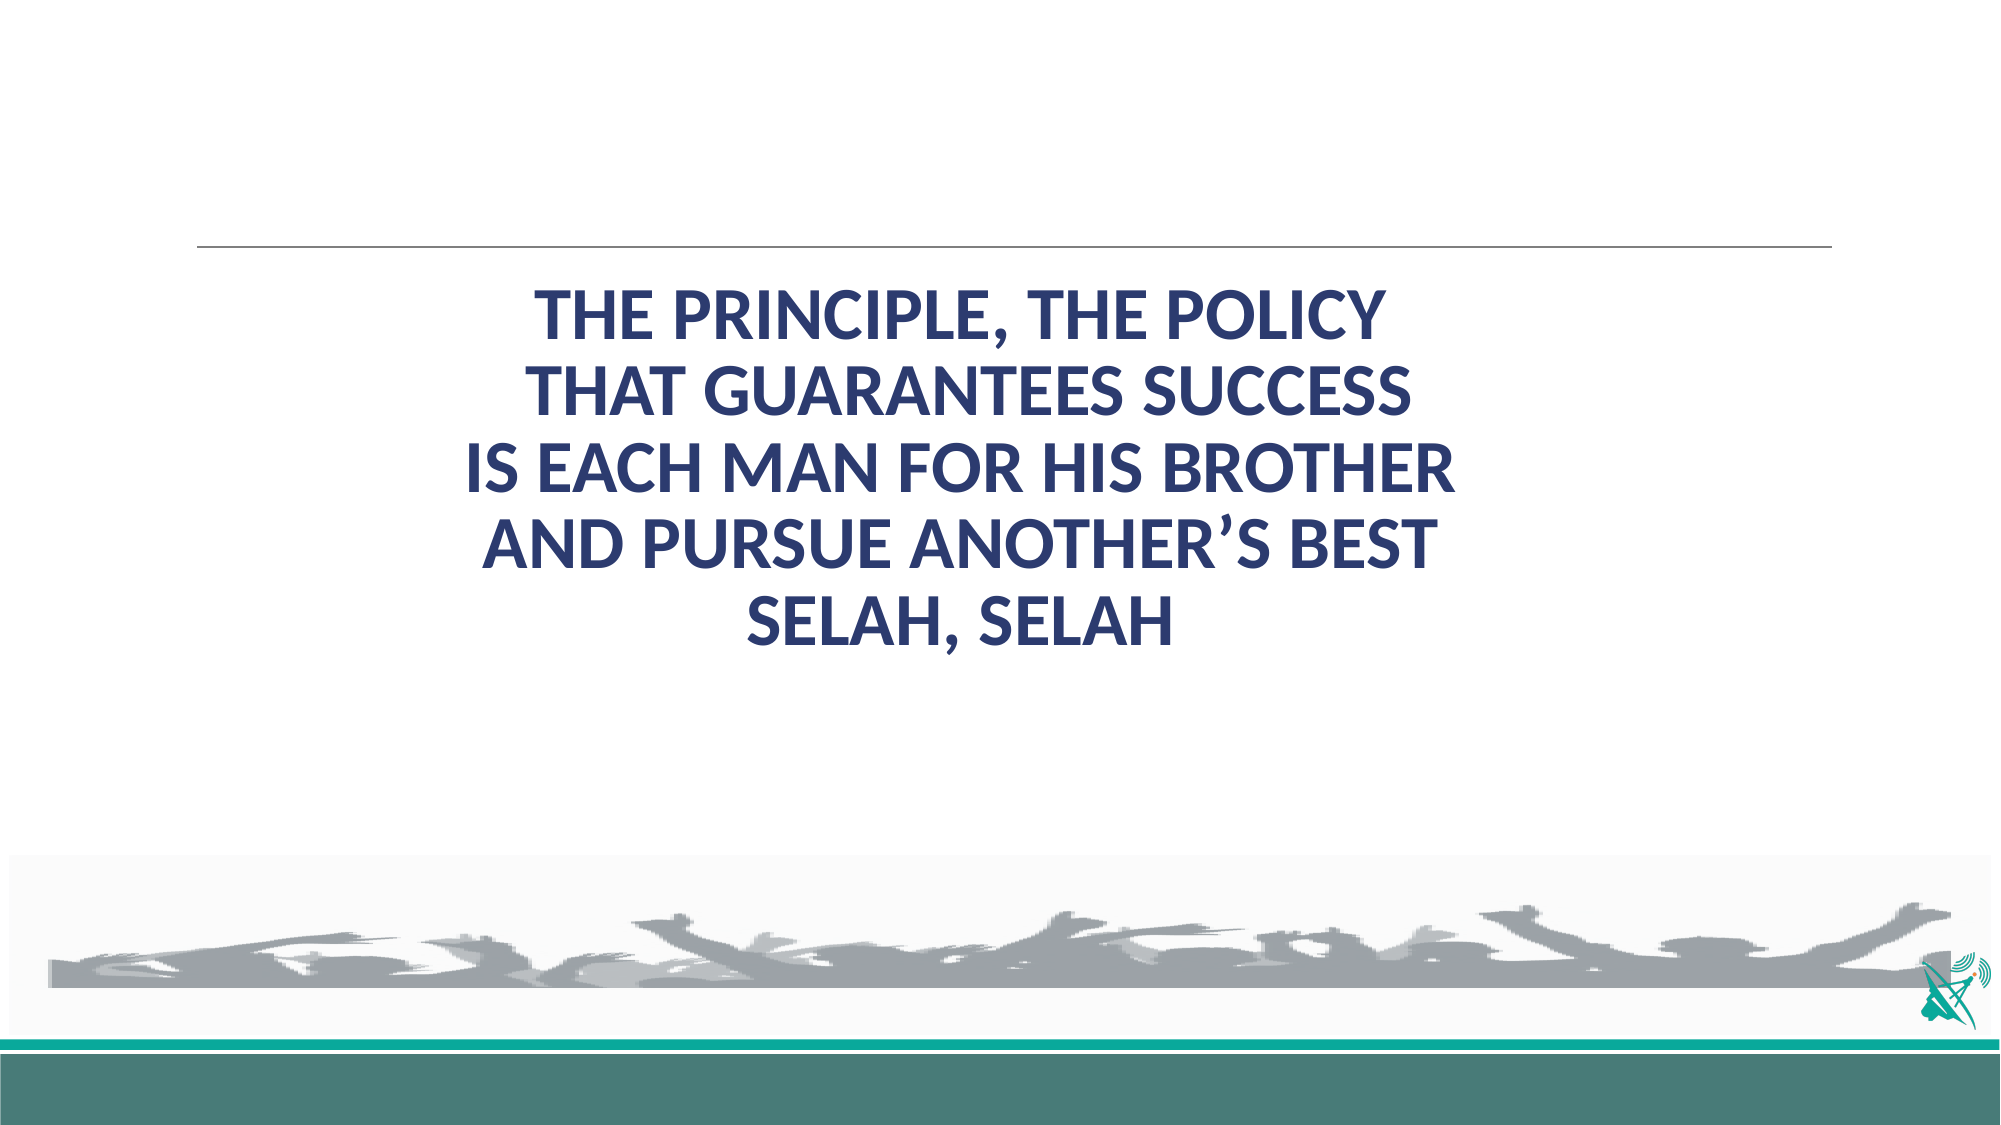

# THE PRINCIPLE, THE POLICY THAT GUARANTEES SUCCESS IS EACH MAN FOR HIS BROTHER AND PURSUE ANOTHER’S BEST SELAH, SELAH